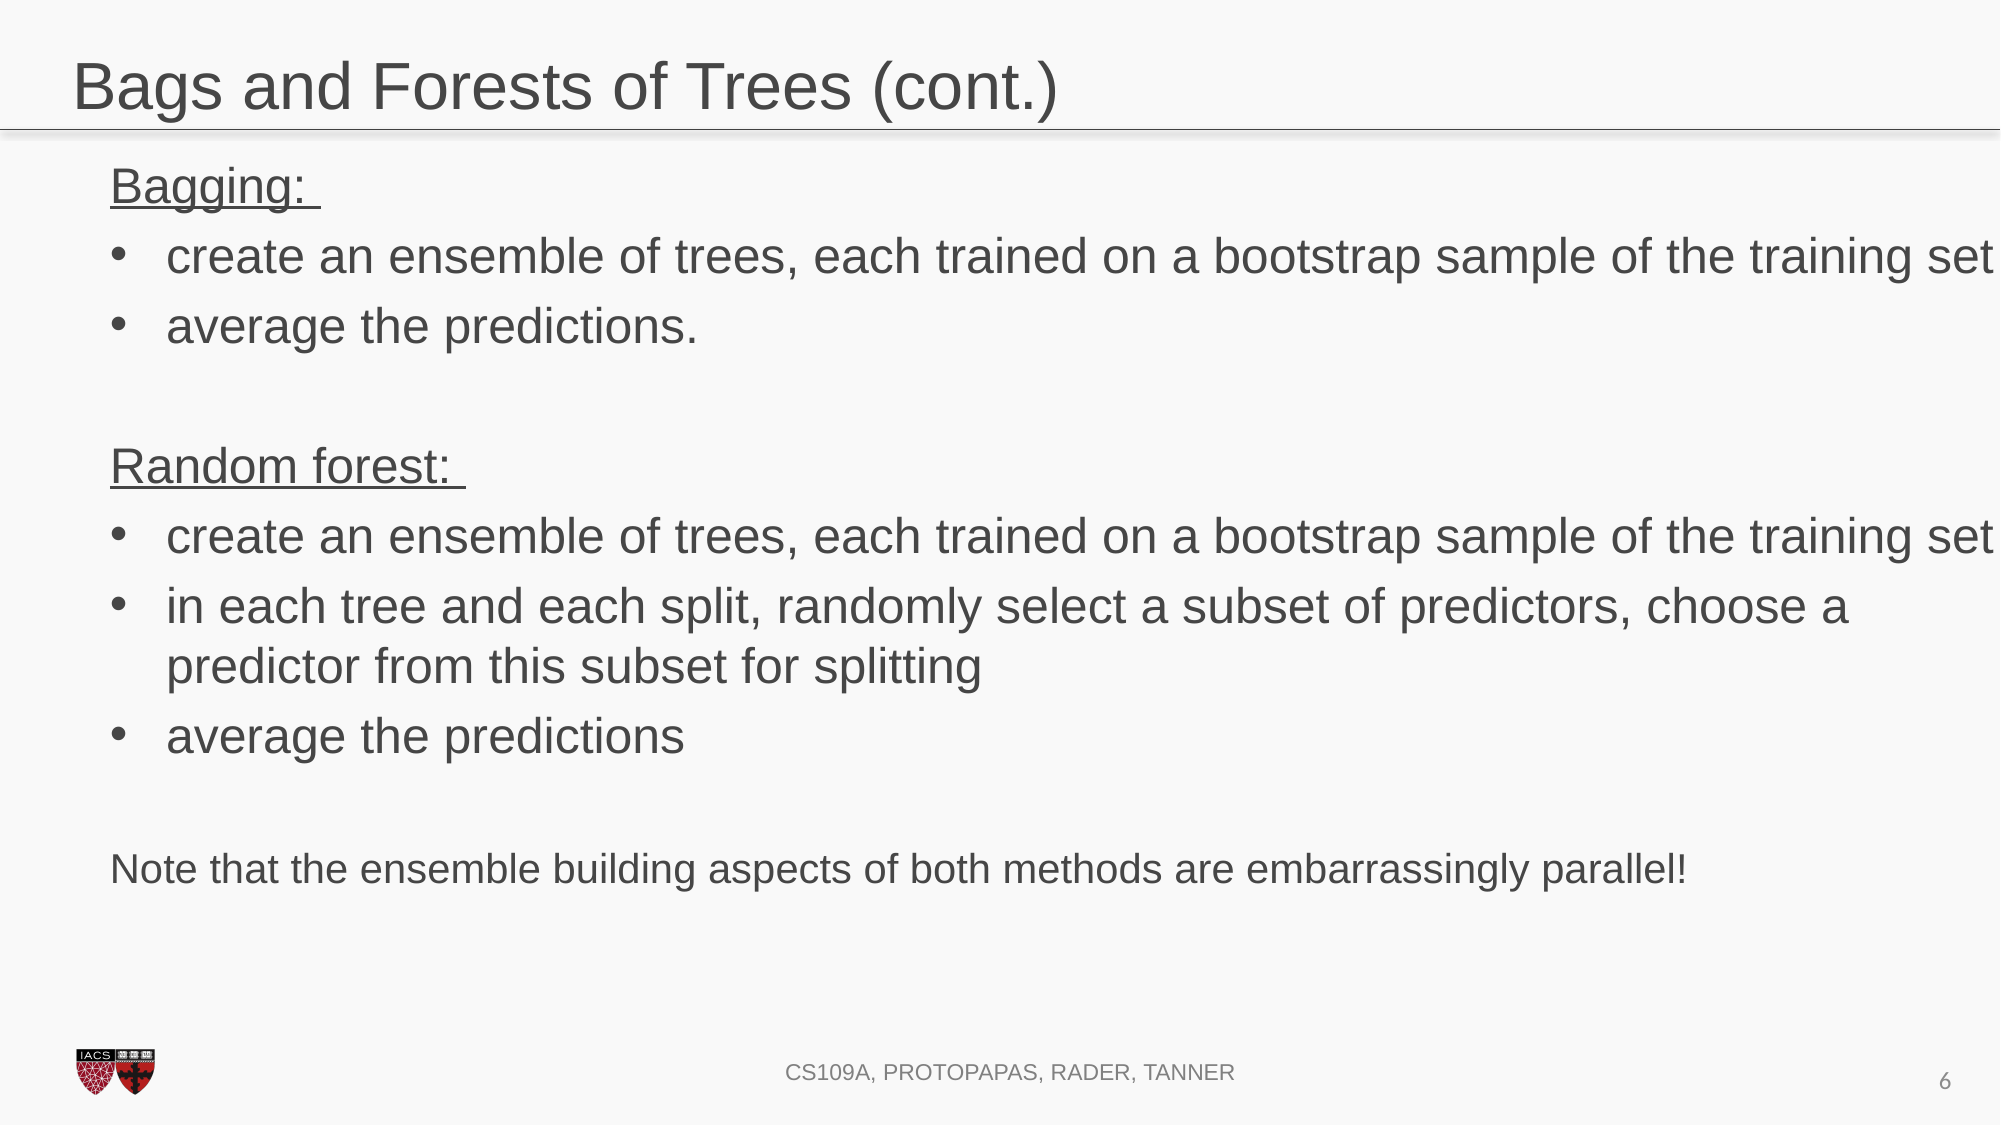

# Bags and Forests of Trees (cont.)
Bagging:
create an ensemble of trees, each trained on a bootstrap sample of the training set
average the predictions.

Random forest:
create an ensemble of trees, each trained on a bootstrap sample of the training set
in each tree and each split, randomly select a subset of predictors, choose a predictor from this subset for splitting
average the predictions

Note that the ensemble building aspects of both methods are embarrassingly parallel!
6